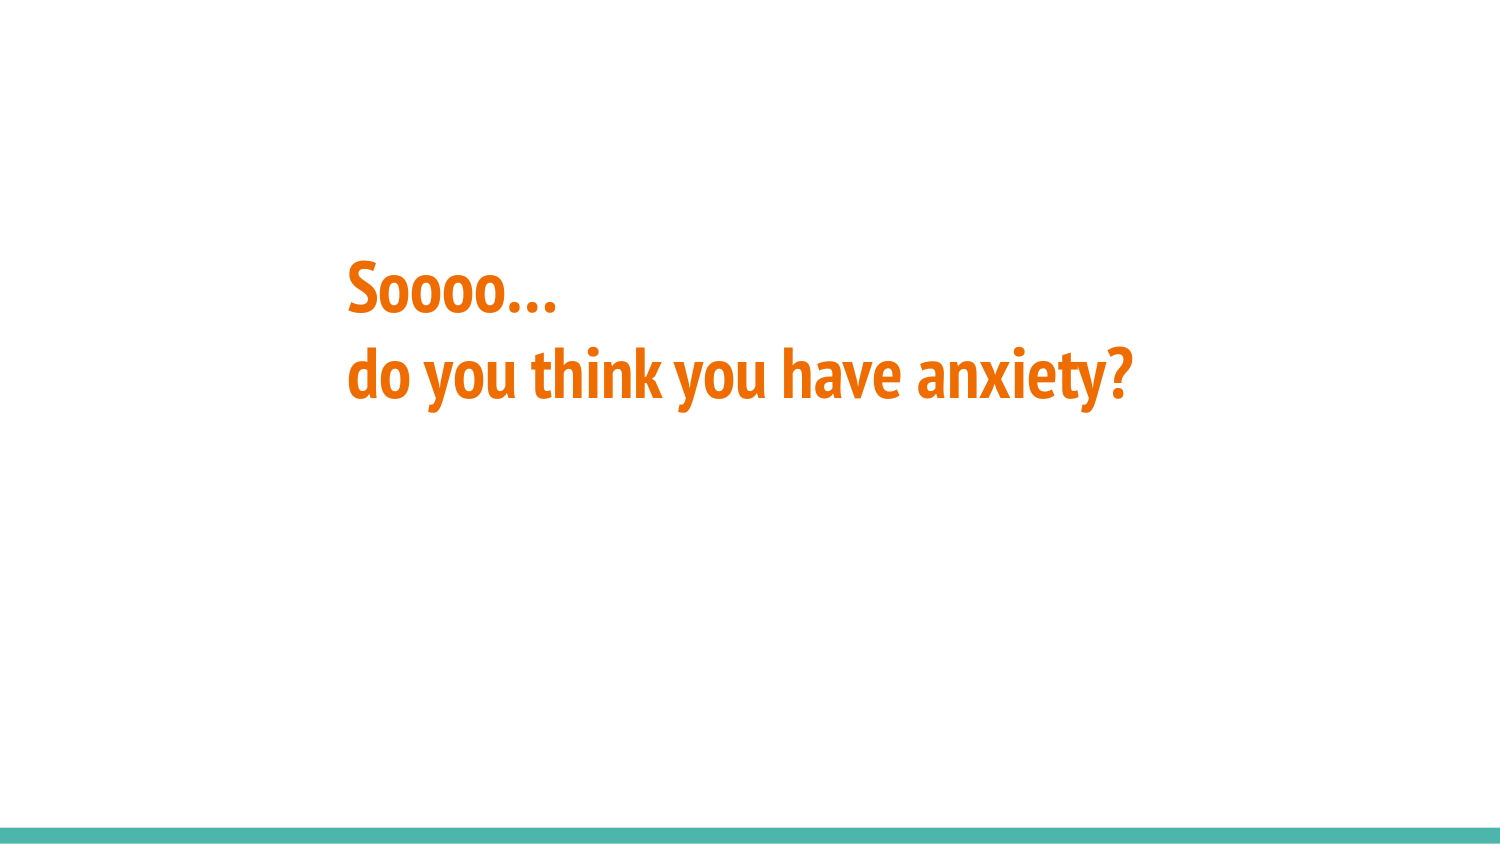

# Soooo…
do you think you have anxiety?